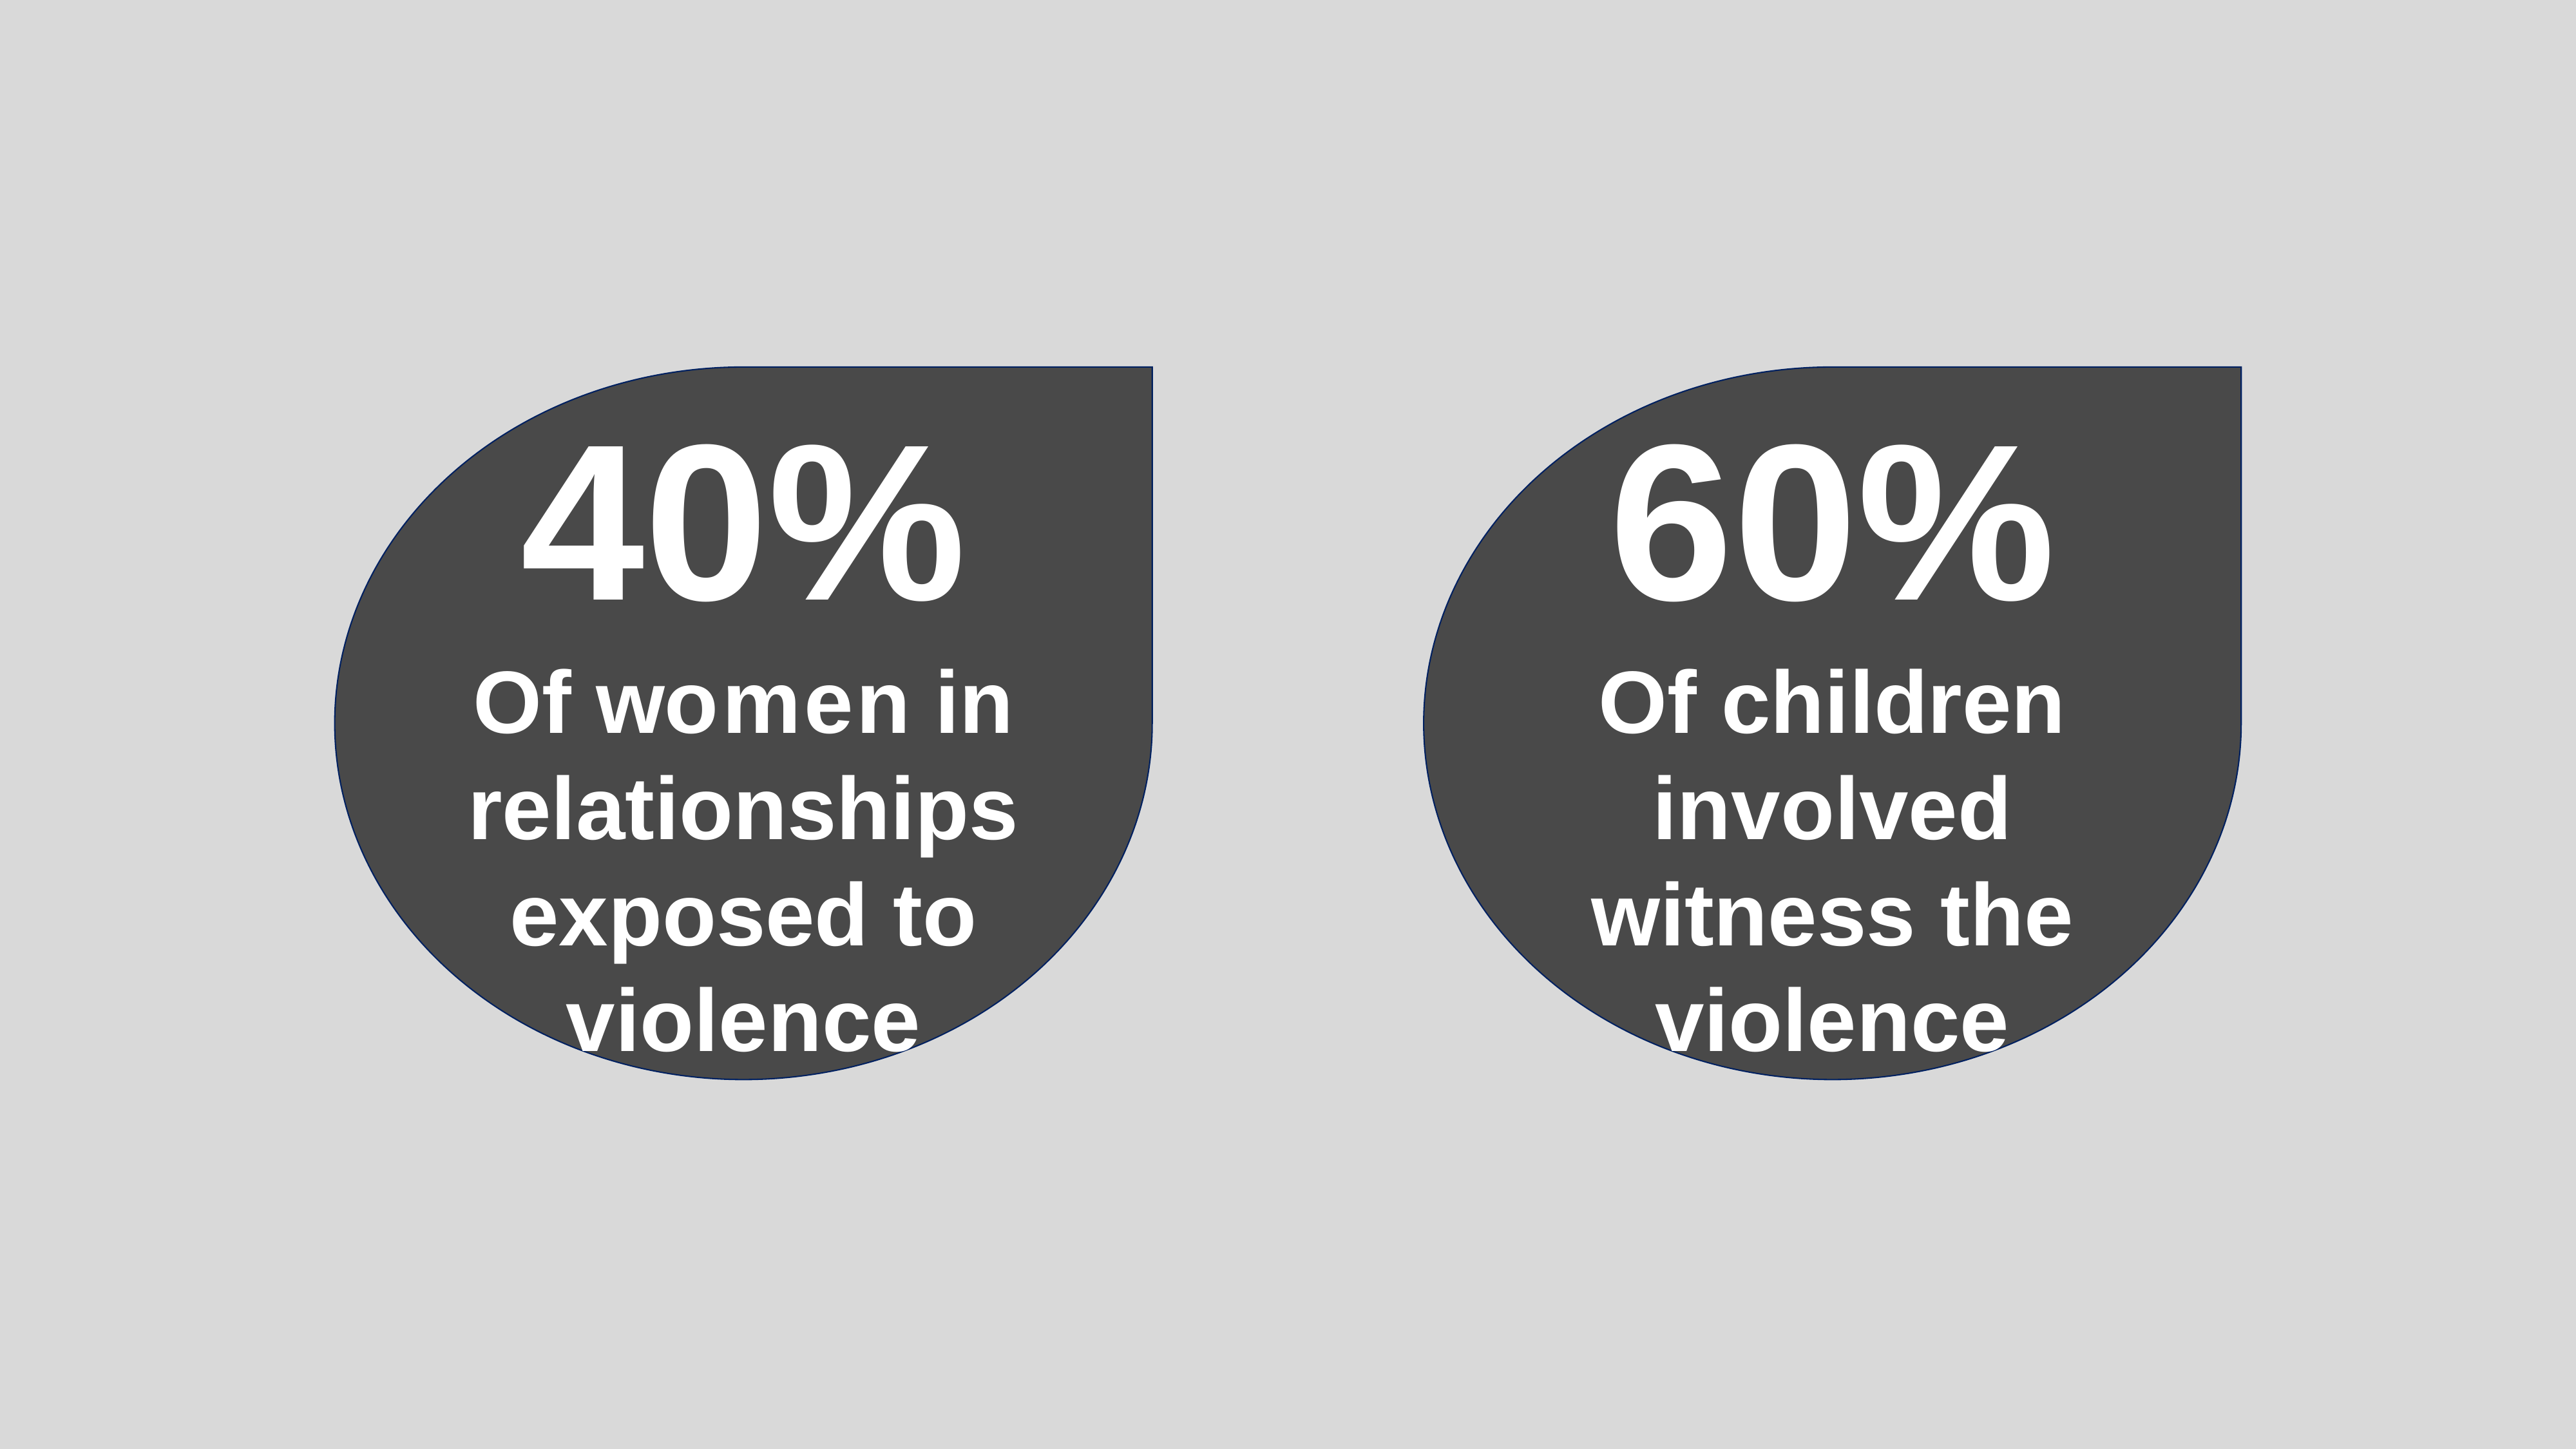

60%
Of children involved witness the violence
40%
Of wo m e n in relationships exposed to violence